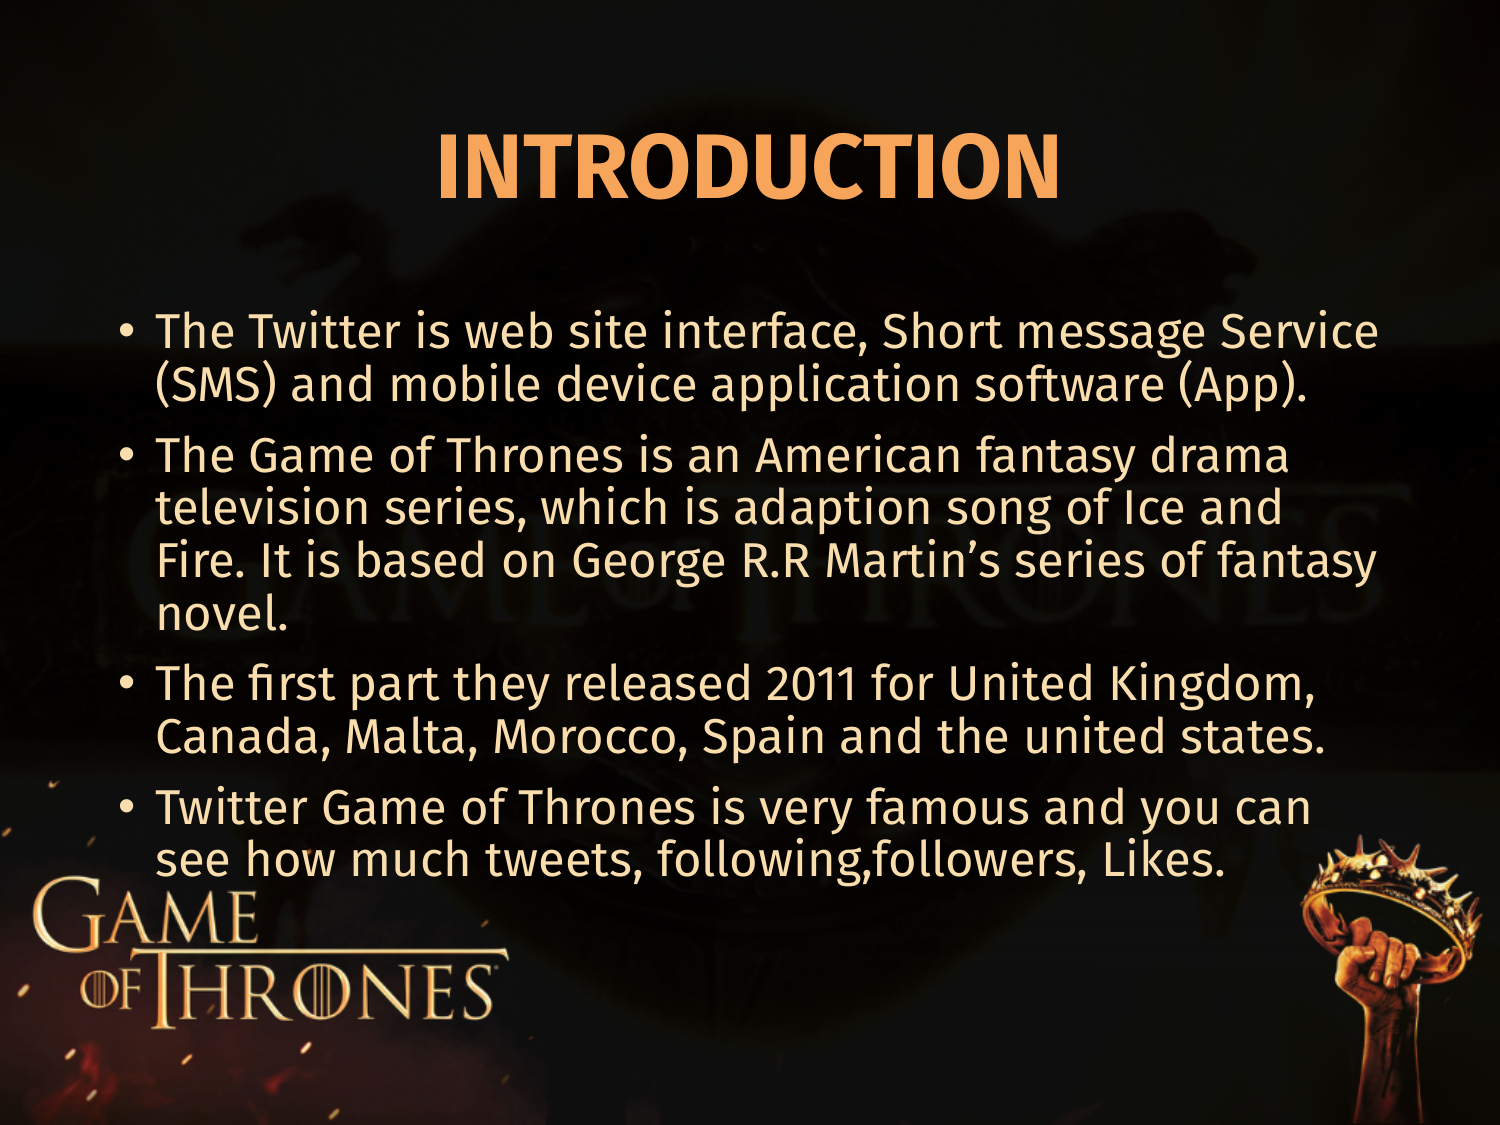

INTRODUCTION
The Twitter is web site interface, Short message Service (SMS) and mobile device application software (App).
The Game of Thrones is an American fantasy drama television series, which is adaption song of Ice and Fire. It is based on George R.R Martin’s series of fantasy novel.
The first part they released 2011 for United Kingdom, Canada, Malta, Morocco, Spain and the united states.
Twitter Game of Thrones is very famous and you can see how much tweets, following,followers, Likes.